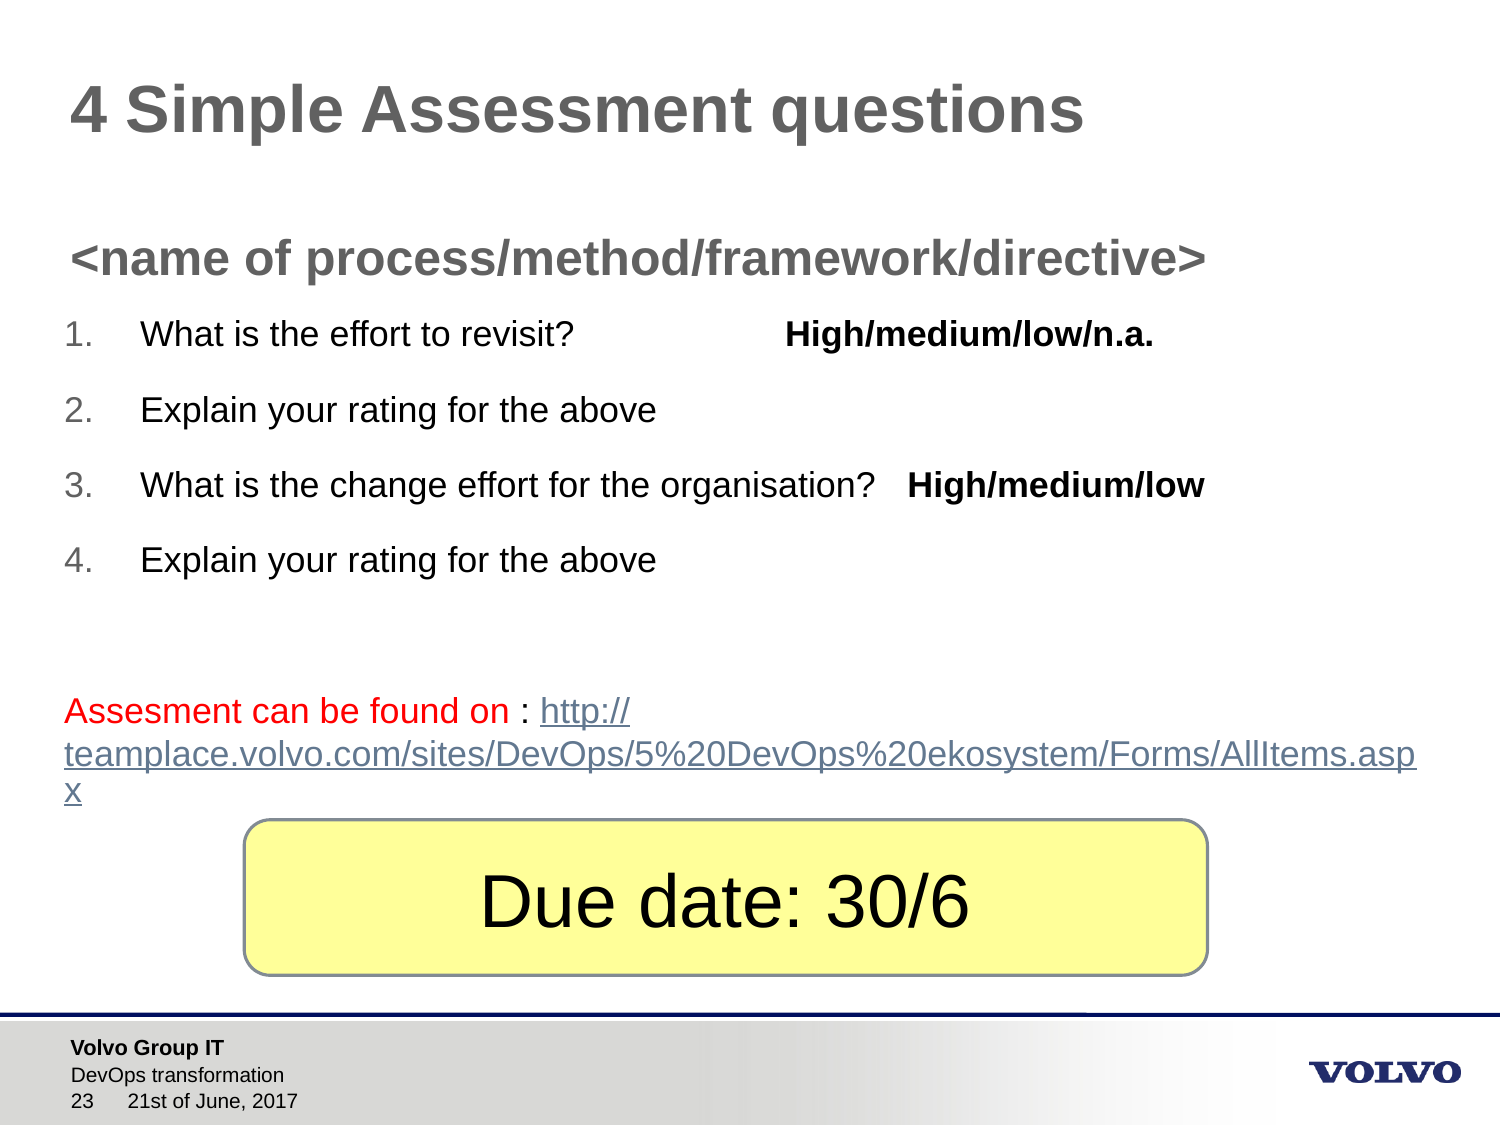

# 4 Simple Assessment questions <name of process/method/framework/directive>
What is the effort to revisit? 	 		High/medium/low/n.a.
Explain your rating for the above
What is the change effort for the organisation?   High/medium/low
Explain your rating for the above

Assesment can be found on : http://teamplace.volvo.com/sites/DevOps/5%20DevOps%20ekosystem/Forms/AllItems.aspx

Due date: 30/6
DevOps transformation
21st of June, 2017
23